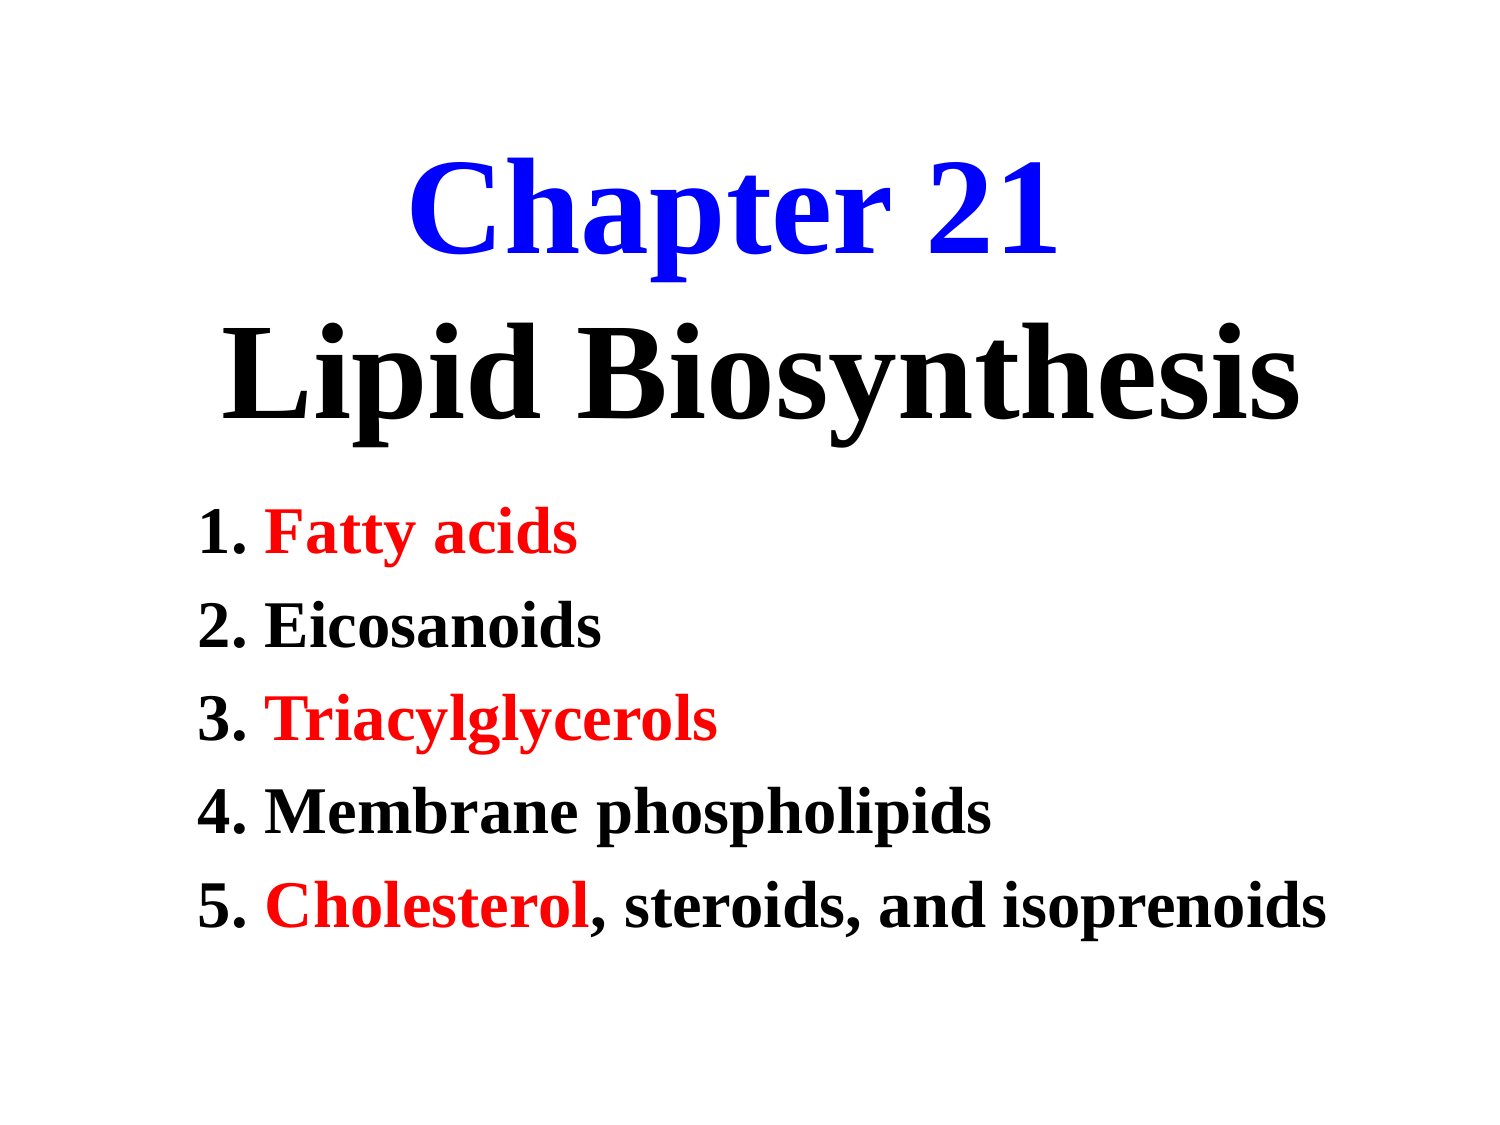

# Chapter 21 Lipid Biosynthesis
1. Fatty acids
2. Eicosanoids
3. Triacylglycerols
4. Membrane phospholipids
5. Cholesterol, steroids, and isoprenoids